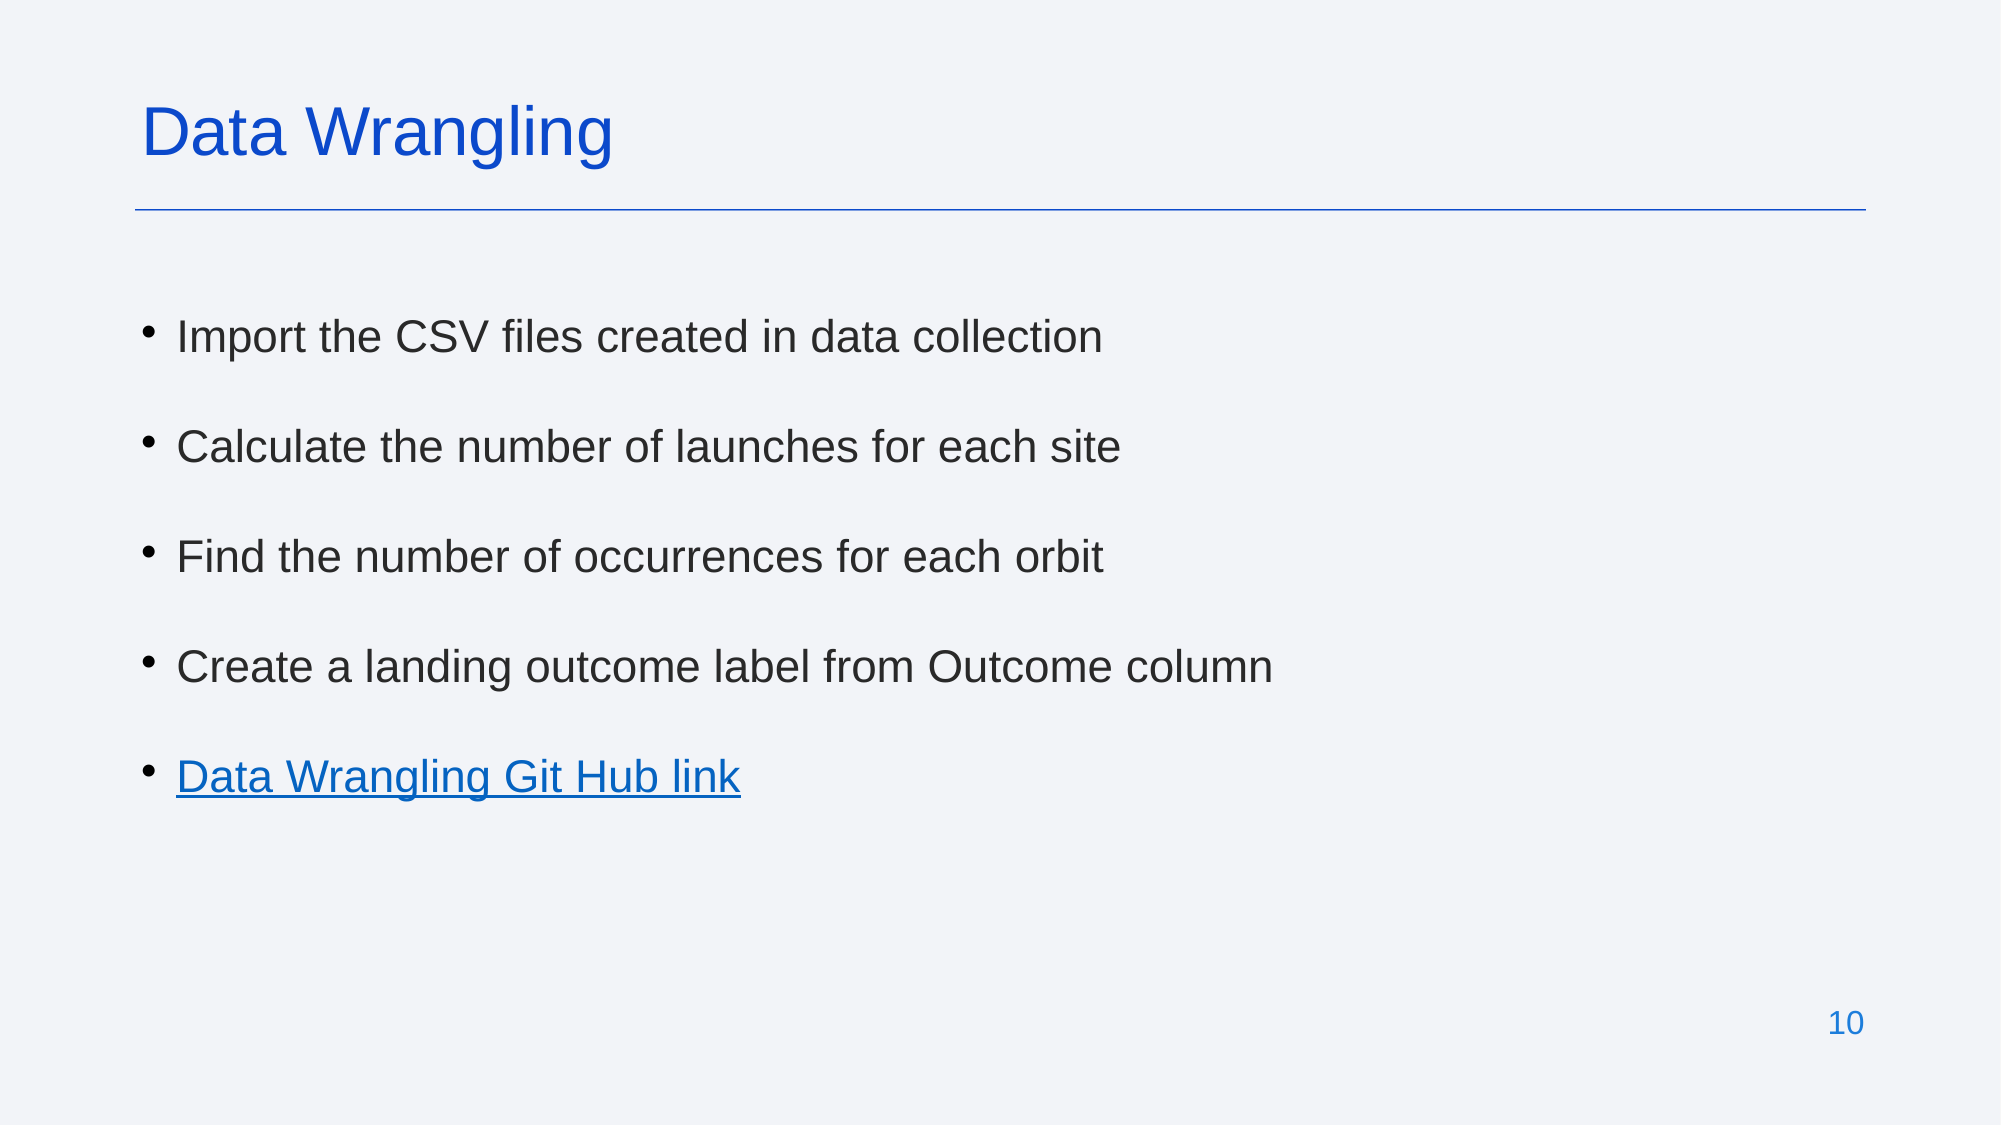

Data Wrangling
# Import the CSV files created in data collection

Calculate the number of launches for each site

Find the number of occurrences for each orbit

Create a landing outcome label from Outcome column

Data Wrangling Git Hub link
10